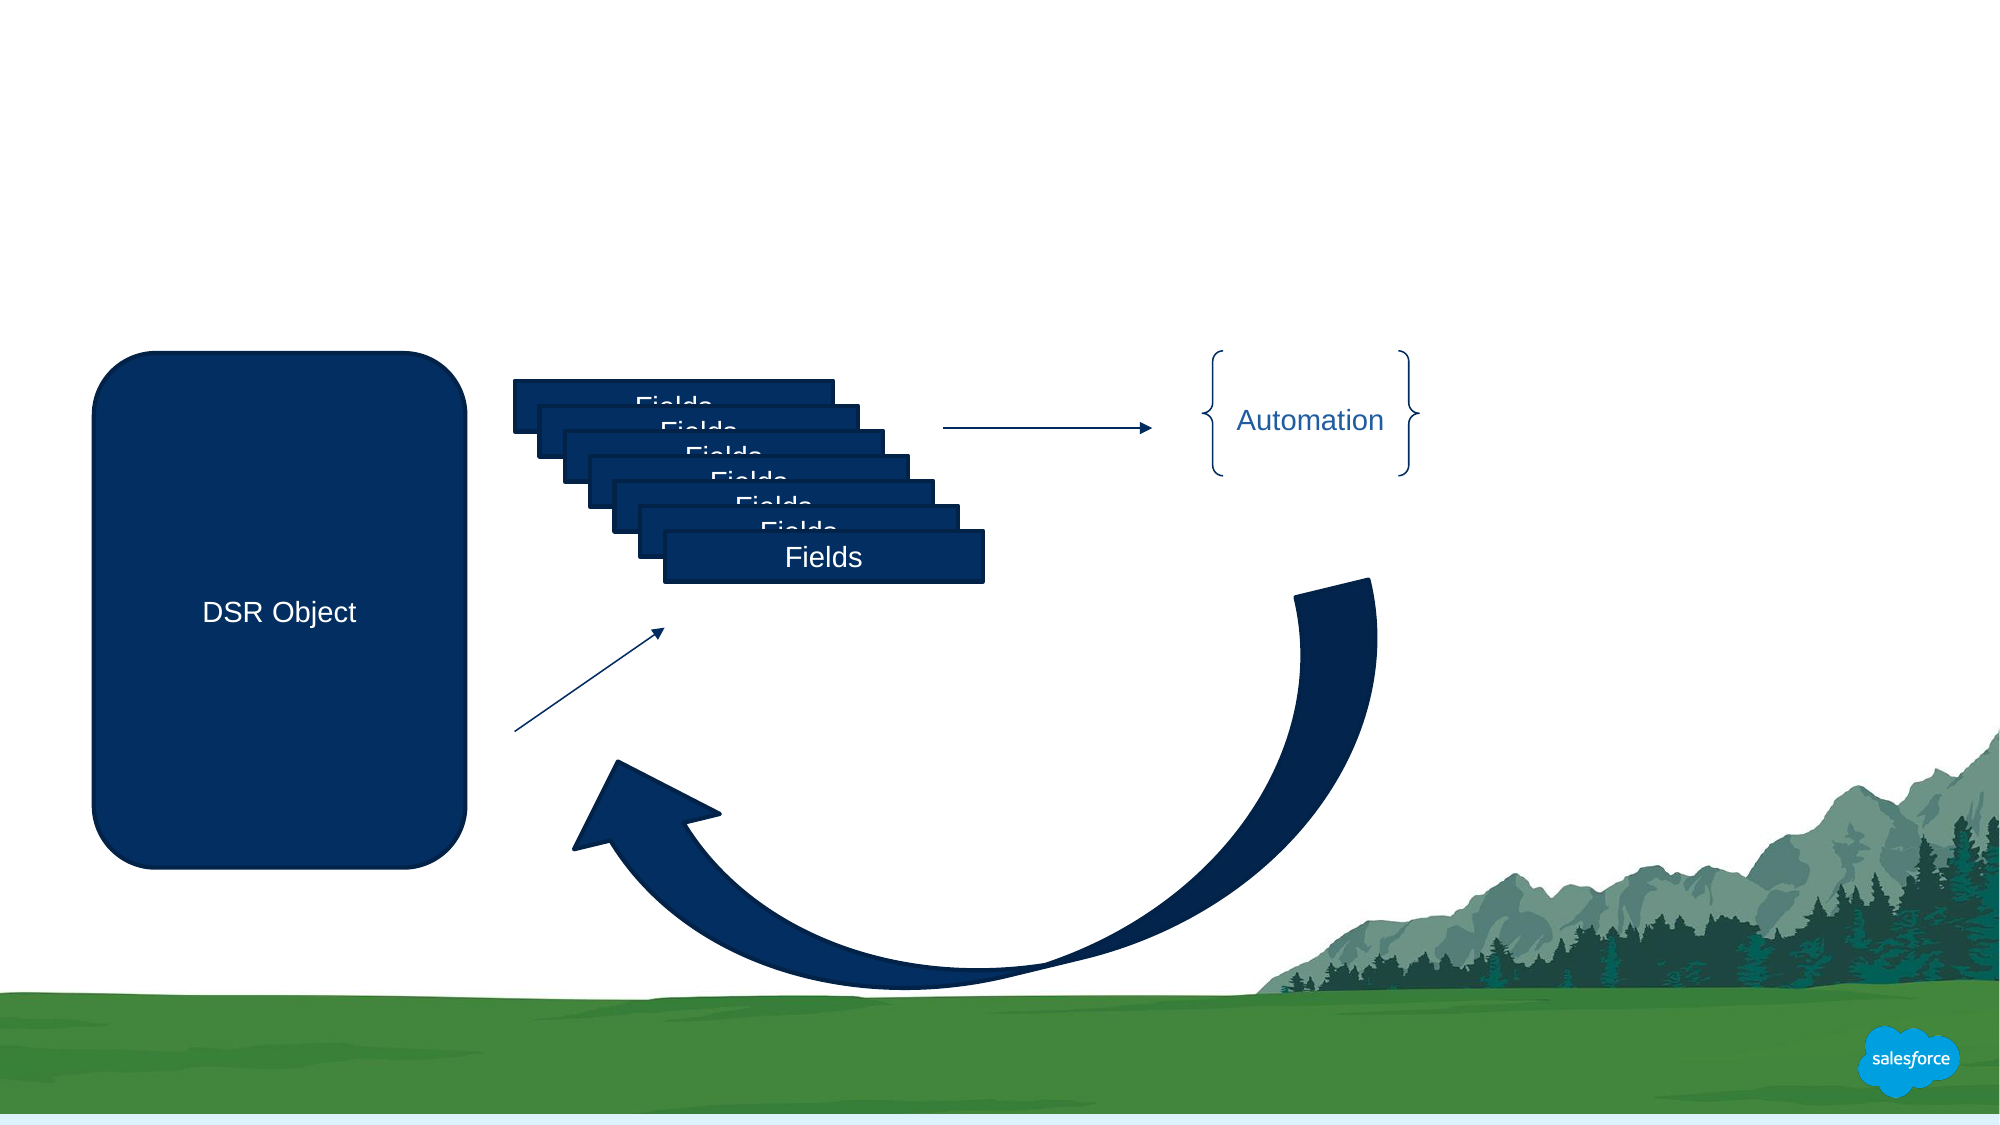

#

Automation
DSR Object
Fields

Fields
Fields
Fields
Fields
Fields
Fields